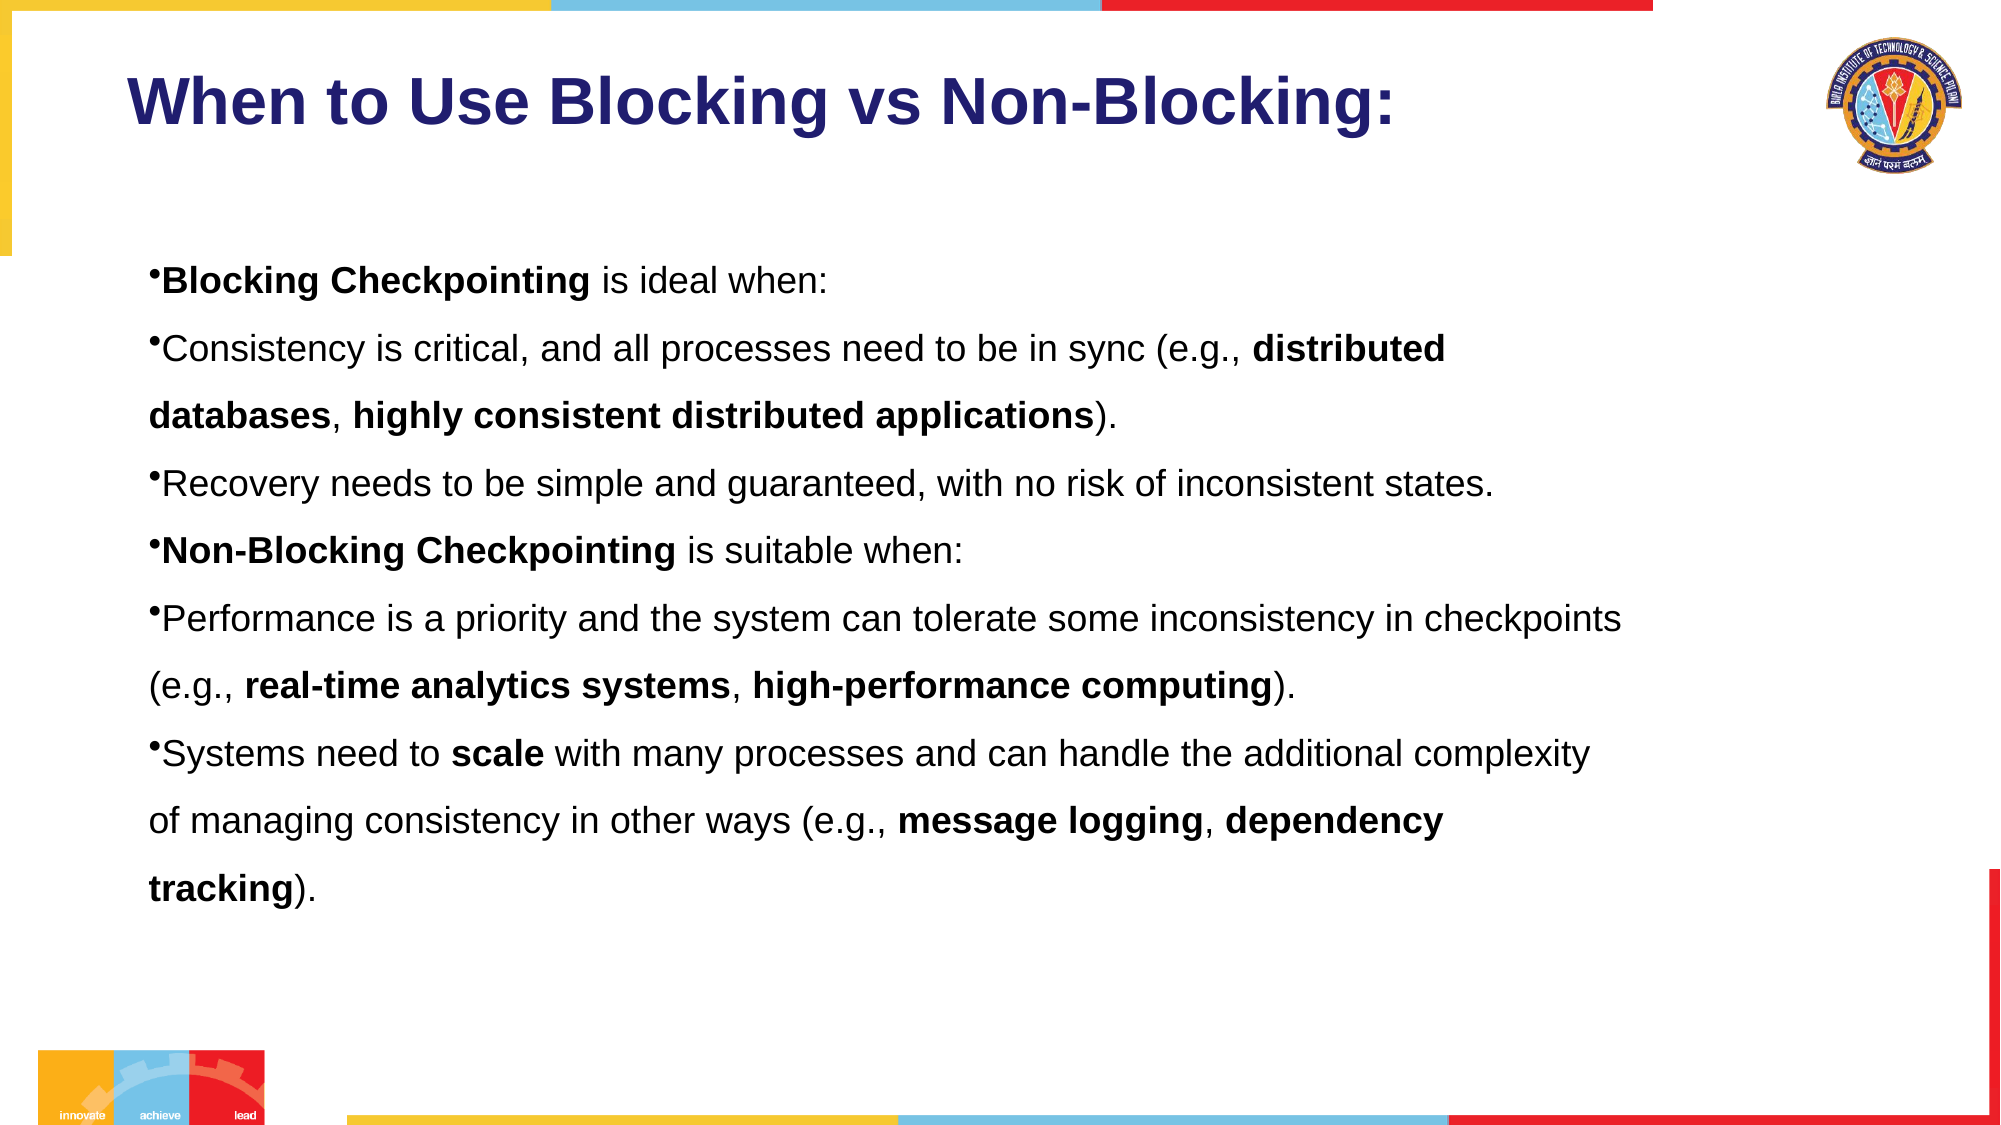

# When to Use Blocking vs Non-Blocking:
Blocking Checkpointing is ideal when:
Consistency is critical, and all processes need to be in sync (e.g., distributed databases, highly consistent distributed applications).
Recovery needs to be simple and guaranteed, with no risk of inconsistent states.
Non-Blocking Checkpointing is suitable when:
Performance is a priority and the system can tolerate some inconsistency in checkpoints (e.g., real-time analytics systems, high-performance computing).
Systems need to scale with many processes and can handle the additional complexity of managing consistency in other ways (e.g., message logging, dependency tracking).